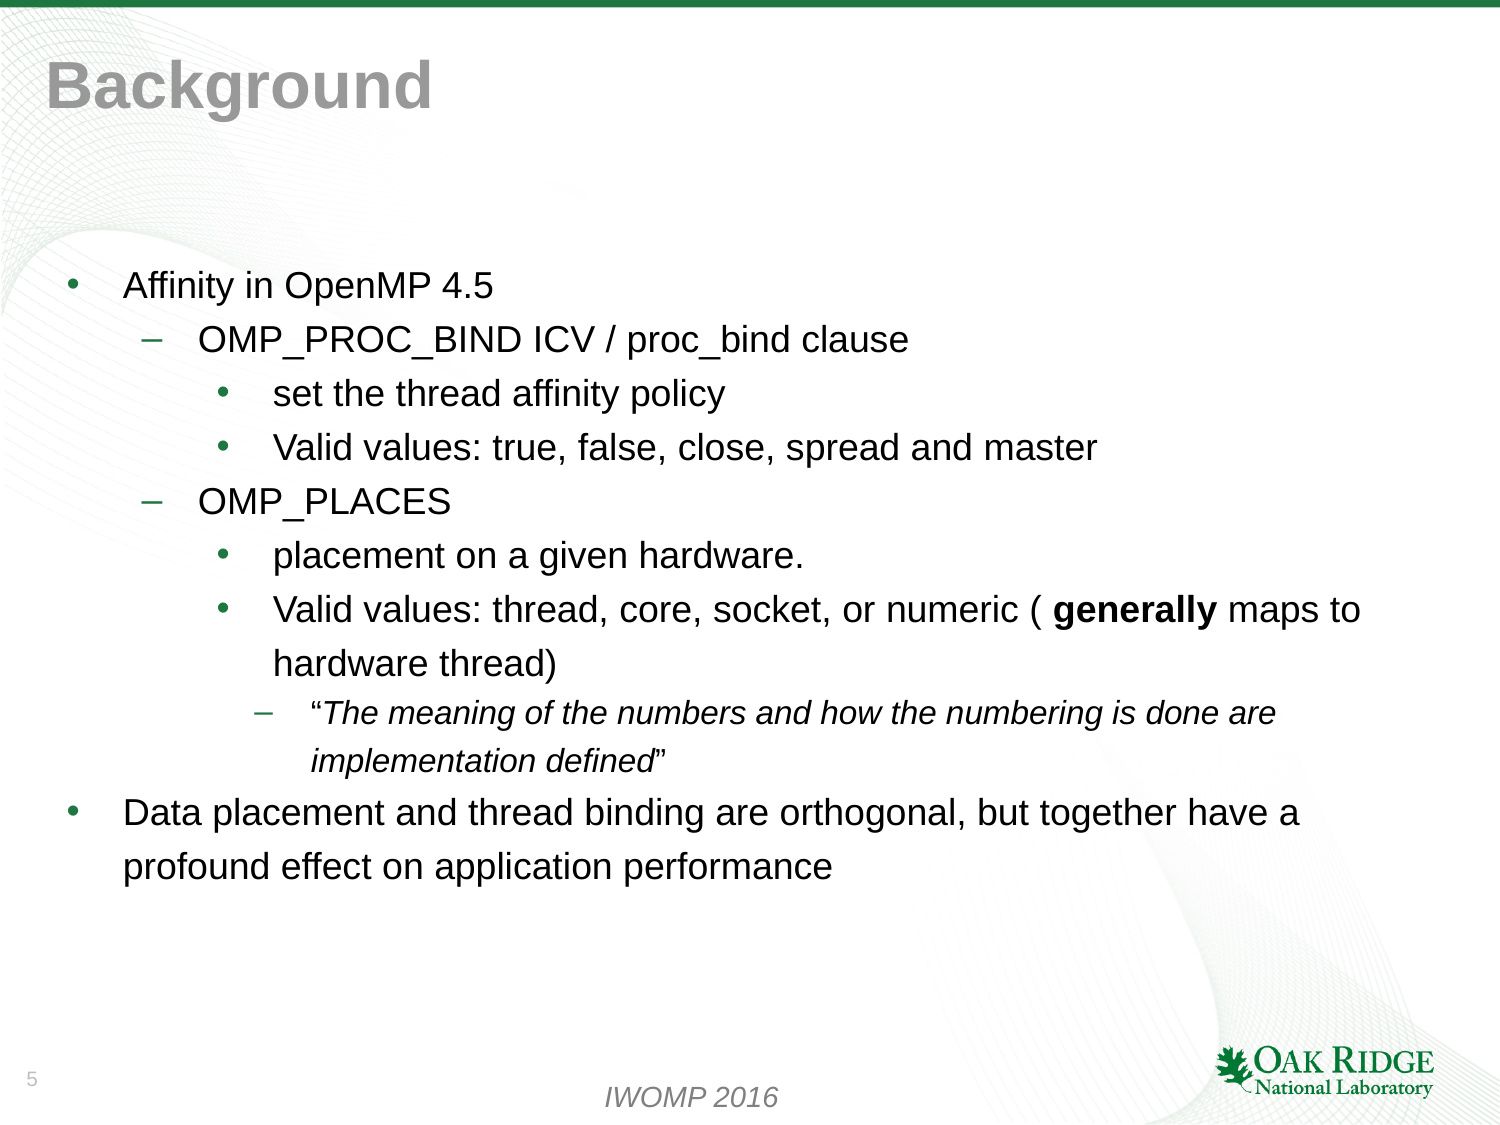

# Background

Affinity in OpenMP 4.5
OMP_PROC_BIND ICV / proc_bind clause
set the thread affinity policy
Valid values: true, false, close, spread and master
OMP_PLACES
placement on a given hardware.
Valid values: thread, core, socket, or numeric ( generally maps to hardware thread)
“The meaning of the numbers and how the numbering is done are implementation defined”
Data placement and thread binding are orthogonal, but together have a profound effect on application performance